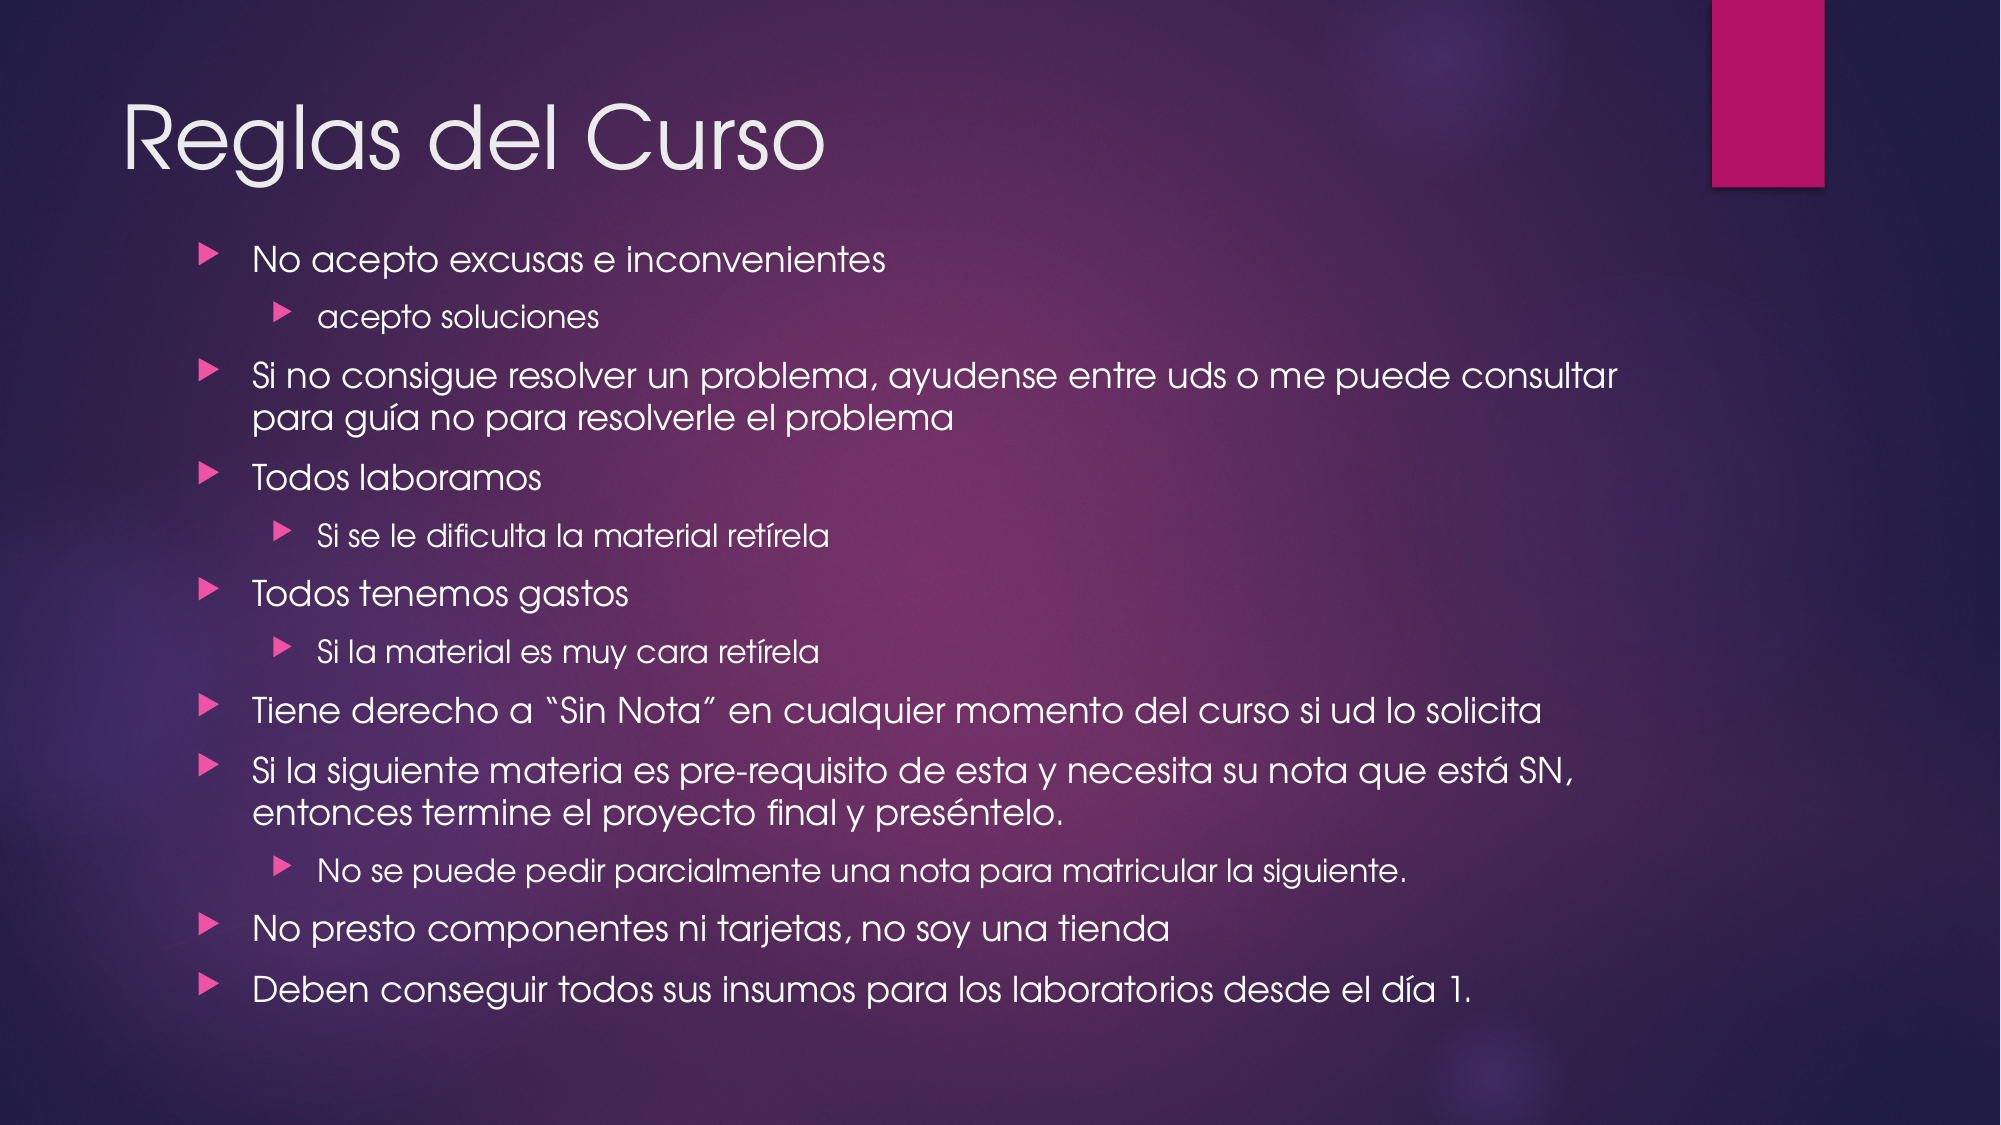

# Reglas del Curso
No acepto excusas e inconvenientes
acepto soluciones
Si no consigue resolver un problema, ayudense entre uds o me puede consultar para guía no para resolverle el problema
Todos laboramos
Si se le dificulta la material retírela
Todos tenemos gastos
Si la material es muy cara retírela
Tiene derecho a “Sin Nota” en cualquier momento del curso si ud lo solicita
Si la siguiente materia es pre-requisito de esta y necesita su nota que está SN, entonces termine el proyecto final y preséntelo.
No se puede pedir parcialmente una nota para matricular la siguiente.
No presto componentes ni tarjetas, no soy una tienda
Deben conseguir todos sus insumos para los laboratorios desde el día 1.